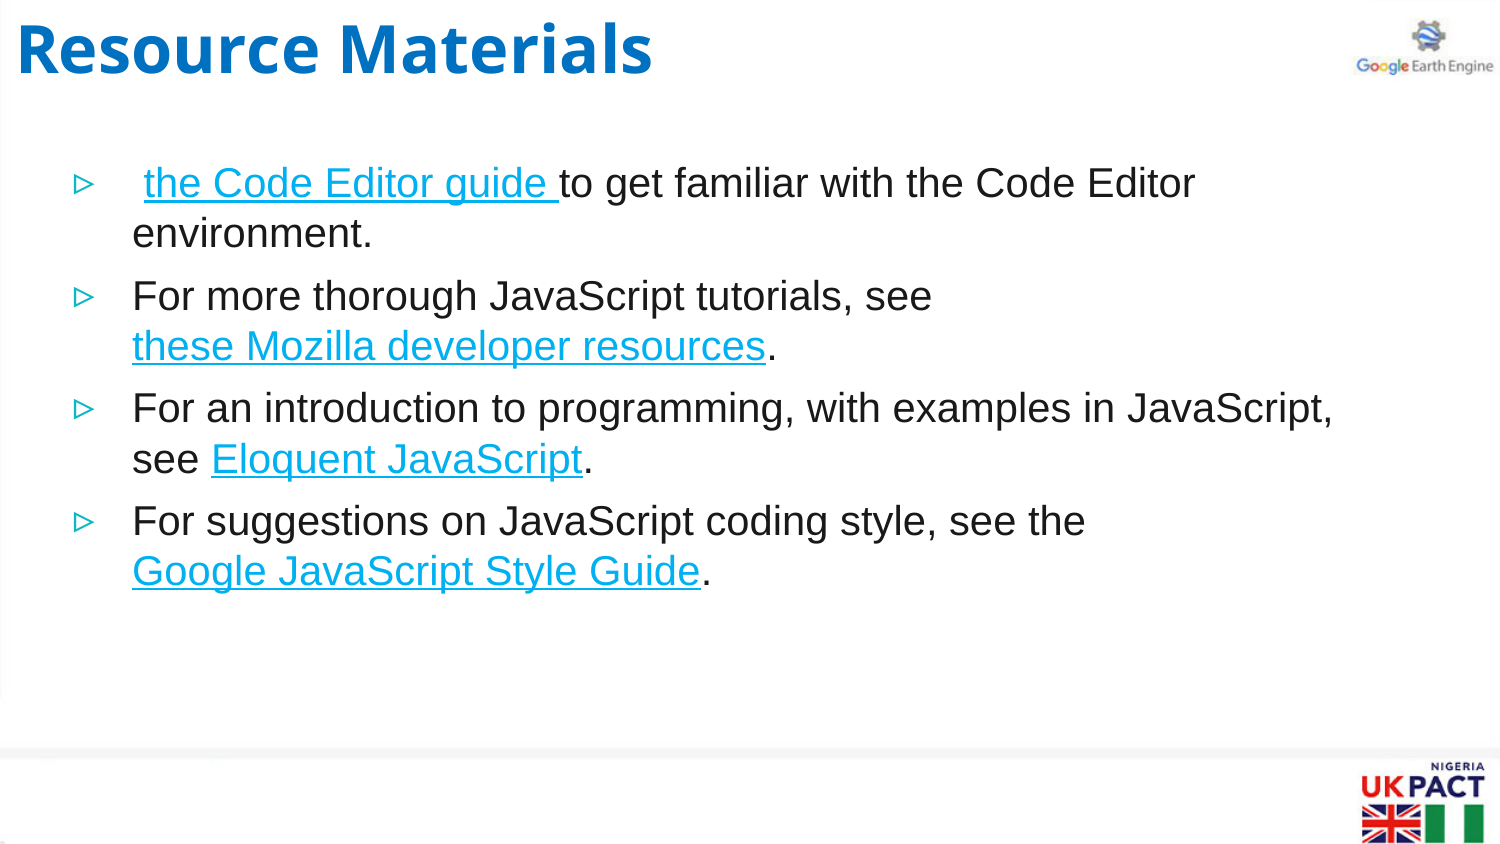

# Resource Materials
 the Code Editor guide to get familiar with the Code Editor environment.
For more thorough JavaScript tutorials, see these Mozilla developer resources.
For an introduction to programming, with examples in JavaScript, see Eloquent JavaScript.
For suggestions on JavaScript coding style, see the Google JavaScript Style Guide.